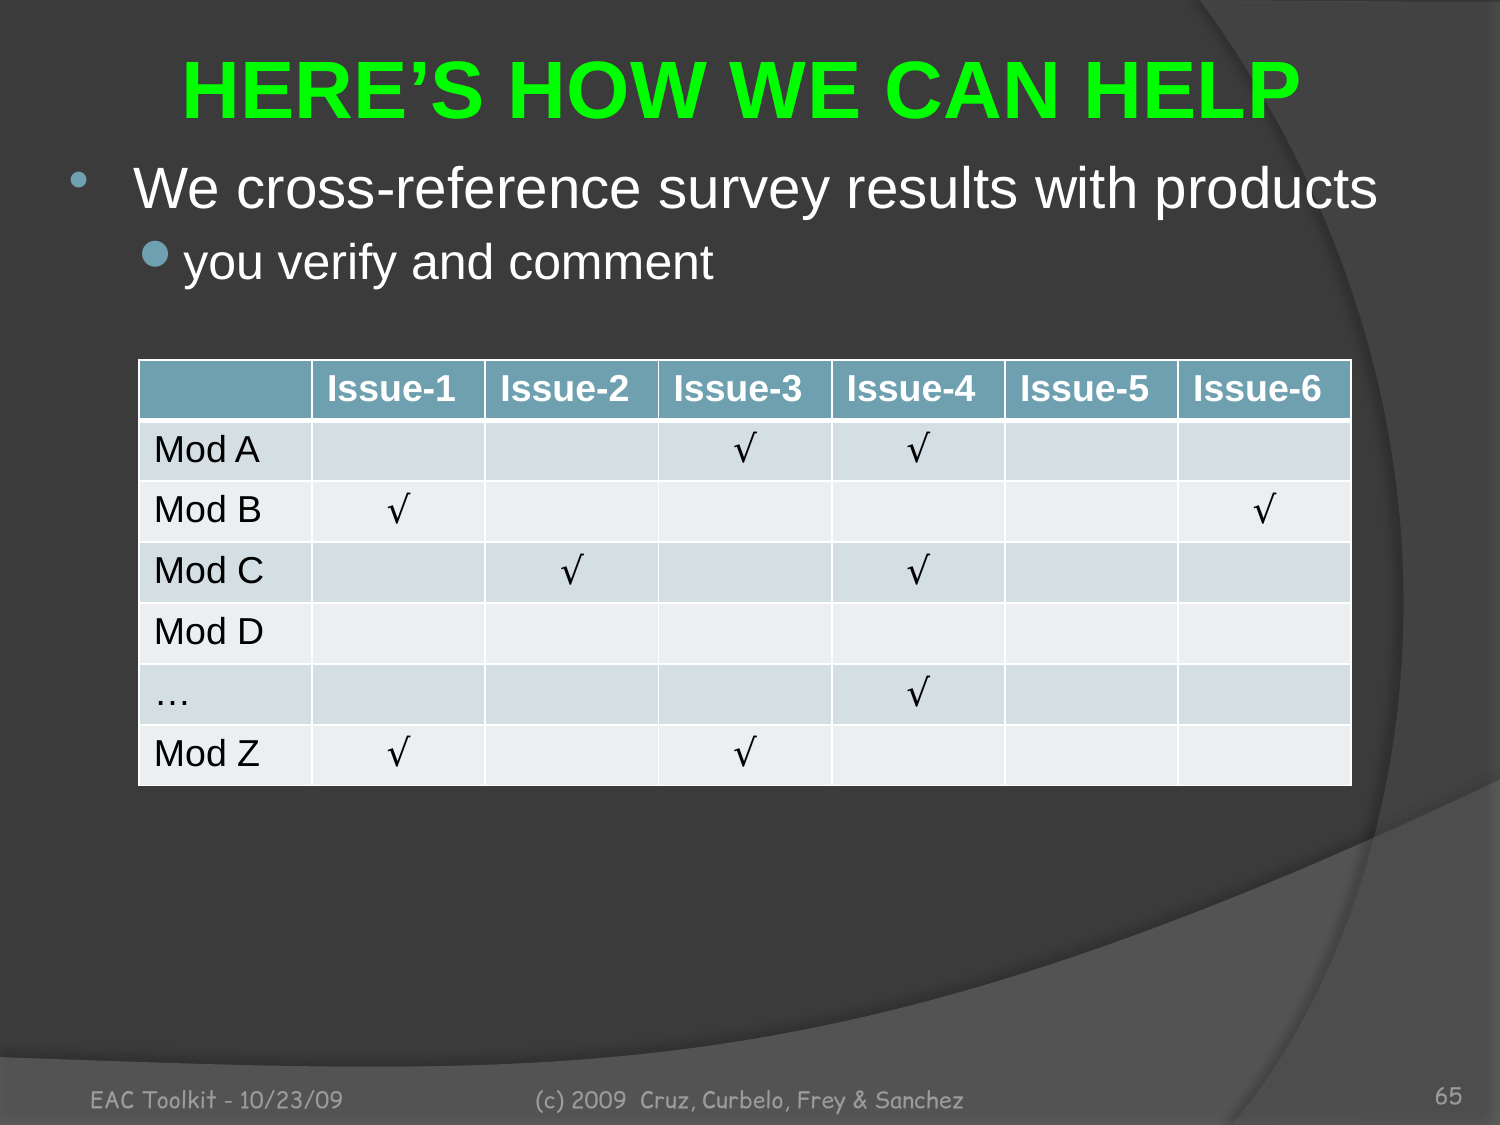

Here’s how we can help
We cross-reference survey results with products
you verify and comment
|  | Issue-1 | Issue-2 | Issue-3 | Issue-4 | Issue-5 | Issue-6 |
| --- | --- | --- | --- | --- | --- | --- |
| Mod A |  |  | √ | √ |  |  |
| Mod B | √ |  |  |  |  | √ |
| Mod C |  | √ |  | √ |  |  |
| Mod D |  |  |  |  |  |  |
| … |  |  |  | √ |  |  |
| Mod Z | √ |  | √ |  |  |  |
EAC Toolkit - 10/23/09
(c) 2009  Cruz, Curbelo, Frey & Sanchez
65